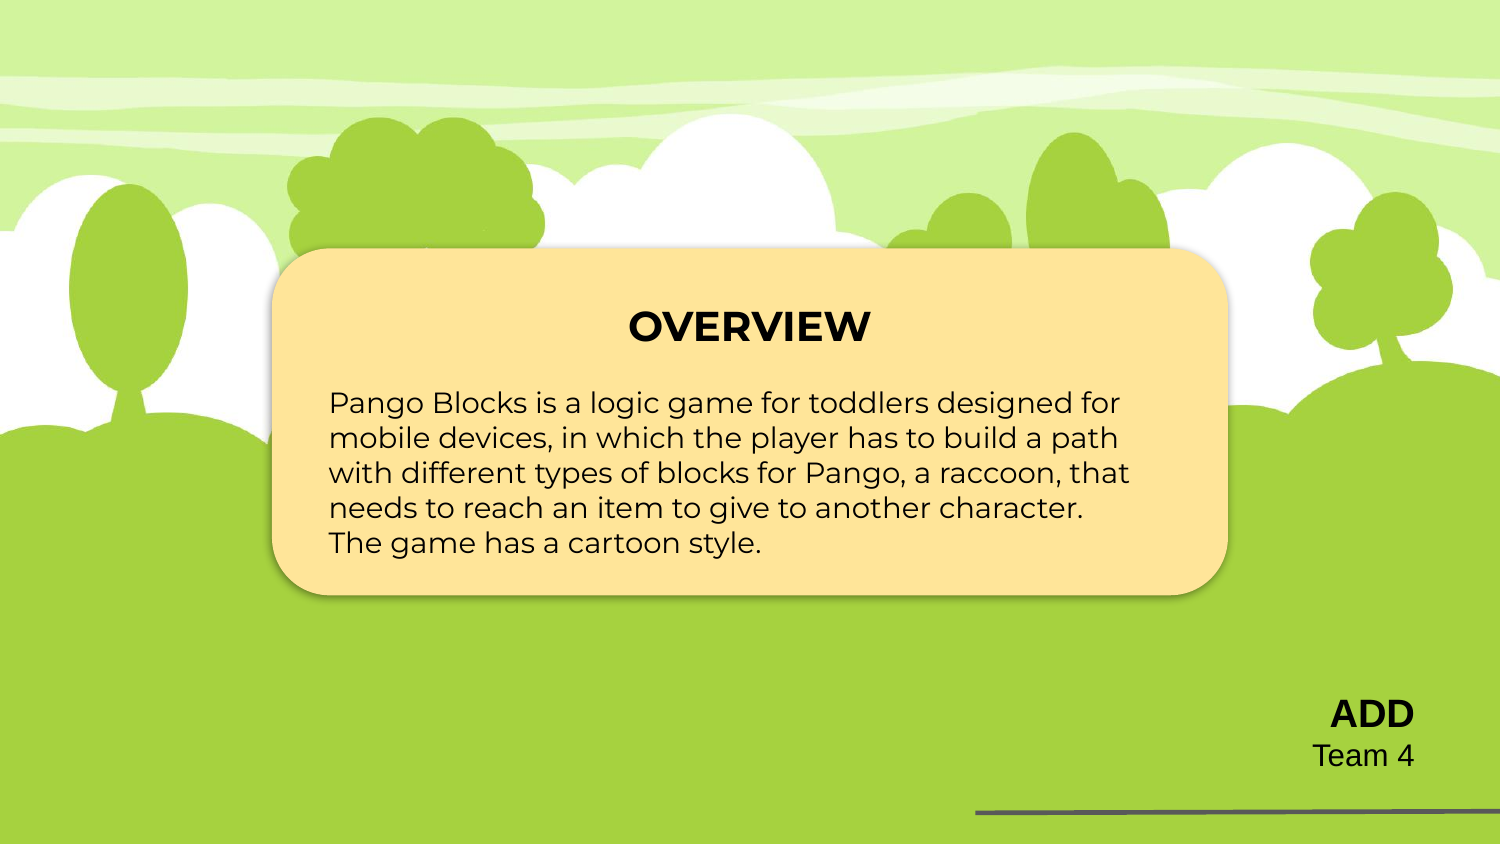

OVERVIEW

Pango Blocks is a logic game for toddlers designed for mobile devices, in which the player has to build a path with different types of blocks for Pango, a raccoon, that needs to reach an item to give to another character.
The game has a cartoon style.
ADD
Team 4